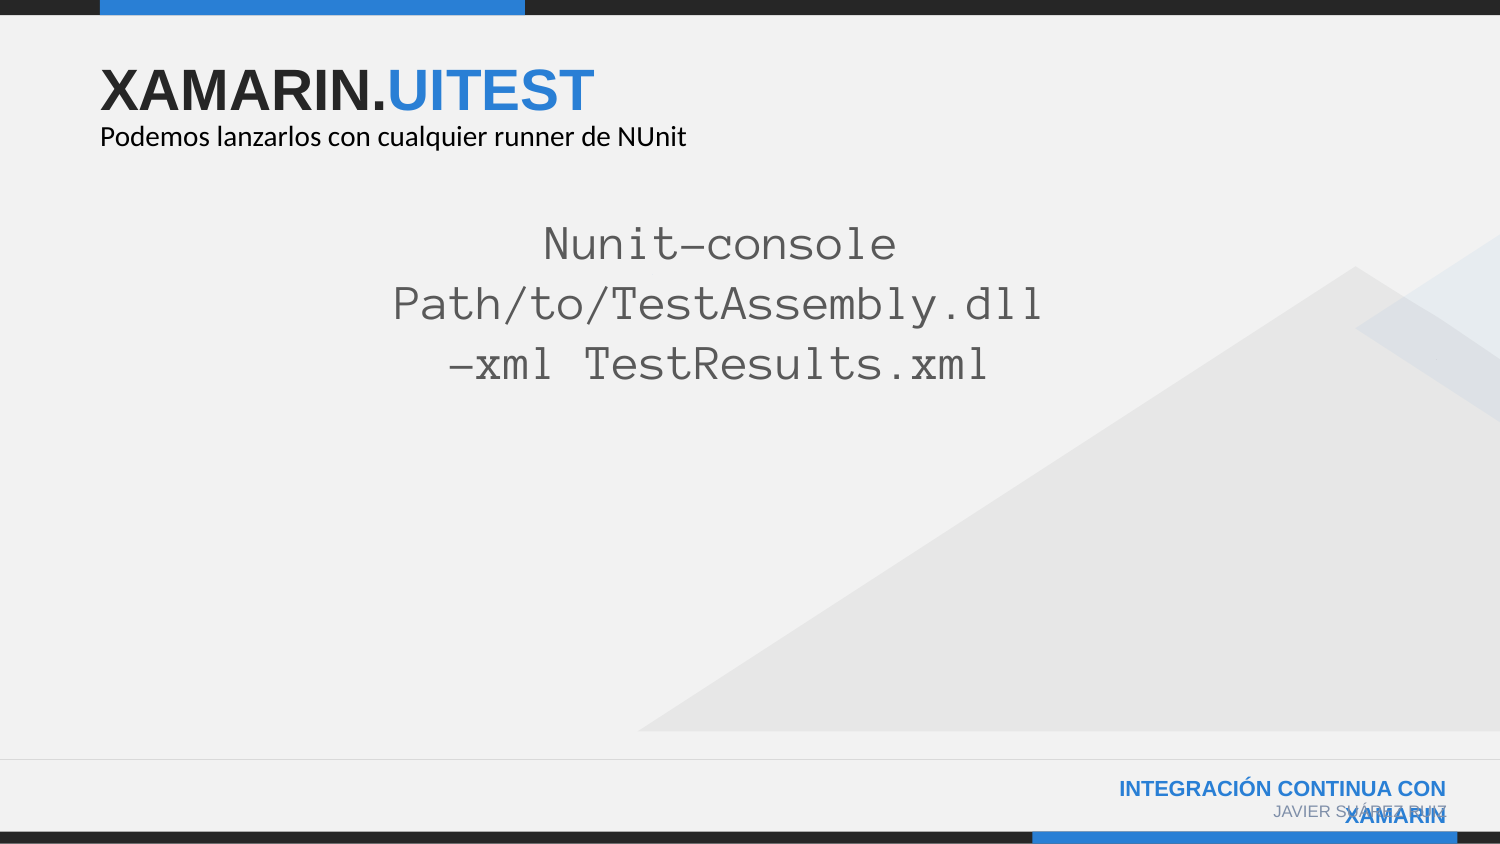

# XAMARIN.UITEST
Podemos lanzarlos con cualquier runner de NUnit
Nunit-console
Path/to/TestAssembly.dll
-xml TestResults.xml